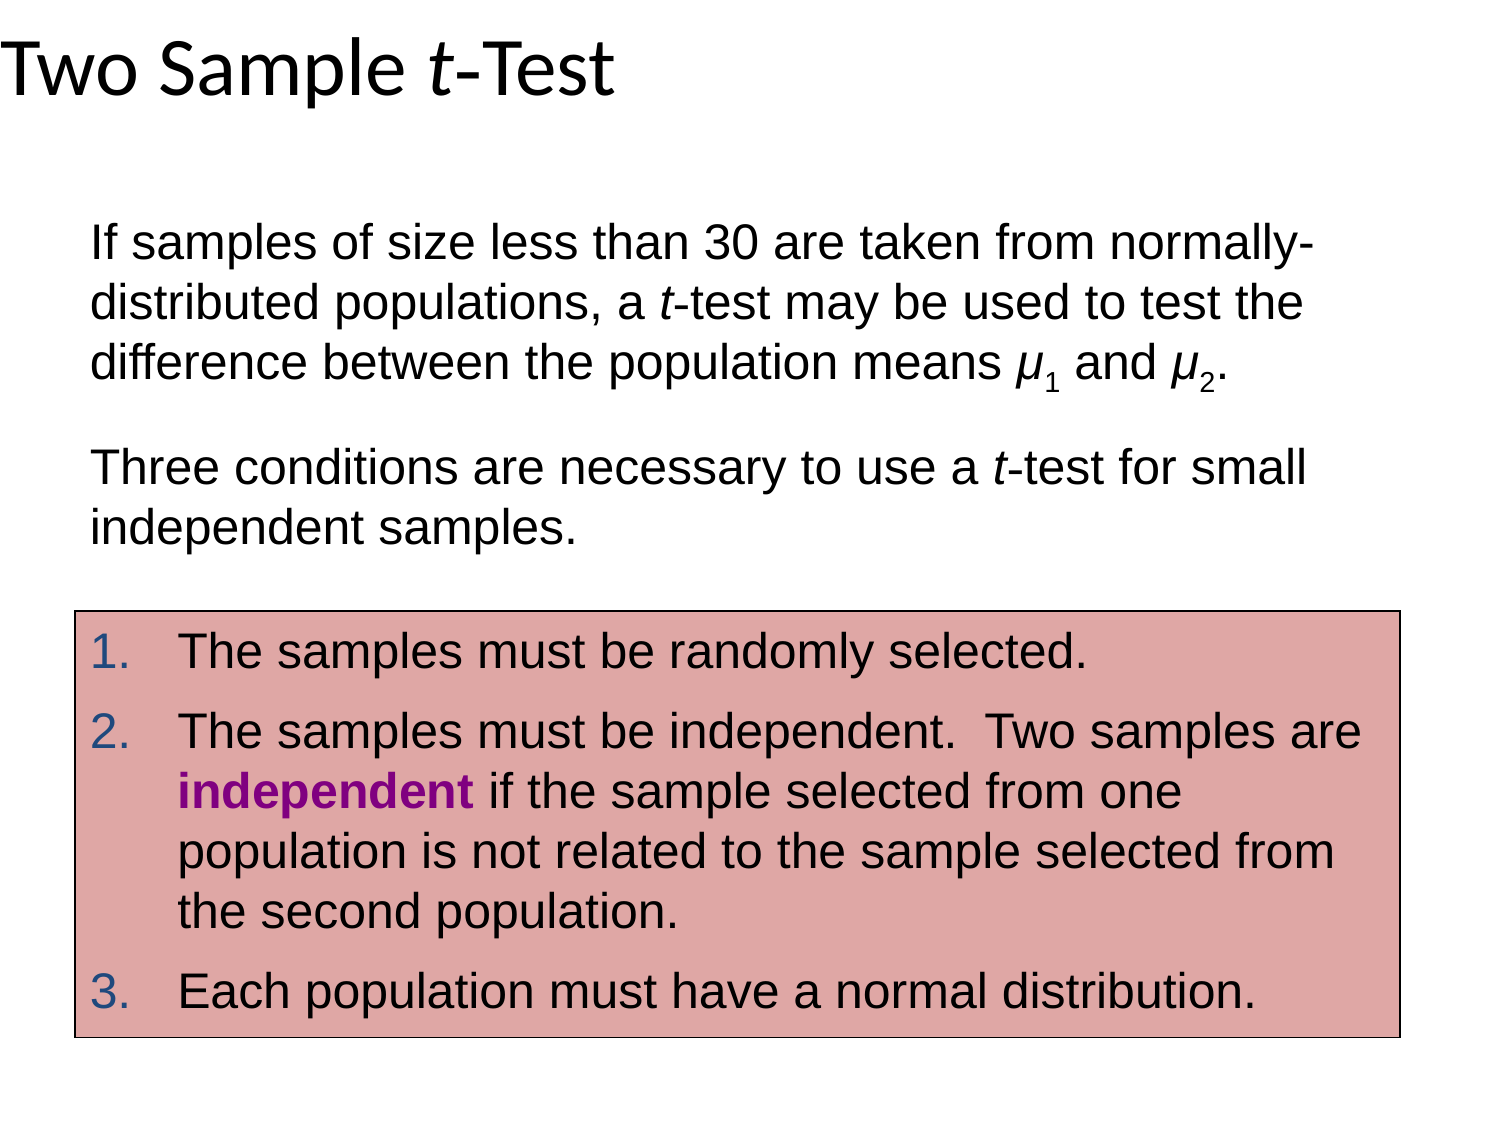

# Two Sample t-Test
If samples of size less than 30 are taken from normally-distributed populations, a t-test may be used to test the difference between the population means μ1 and μ2.
Three conditions are necessary to use a t-test for small independent samples.
The samples must be randomly selected.
The samples must be independent.  Two samples are independent if the sample selected from one population is not related to the sample selected from the second population.
Each population must have a normal distribution.